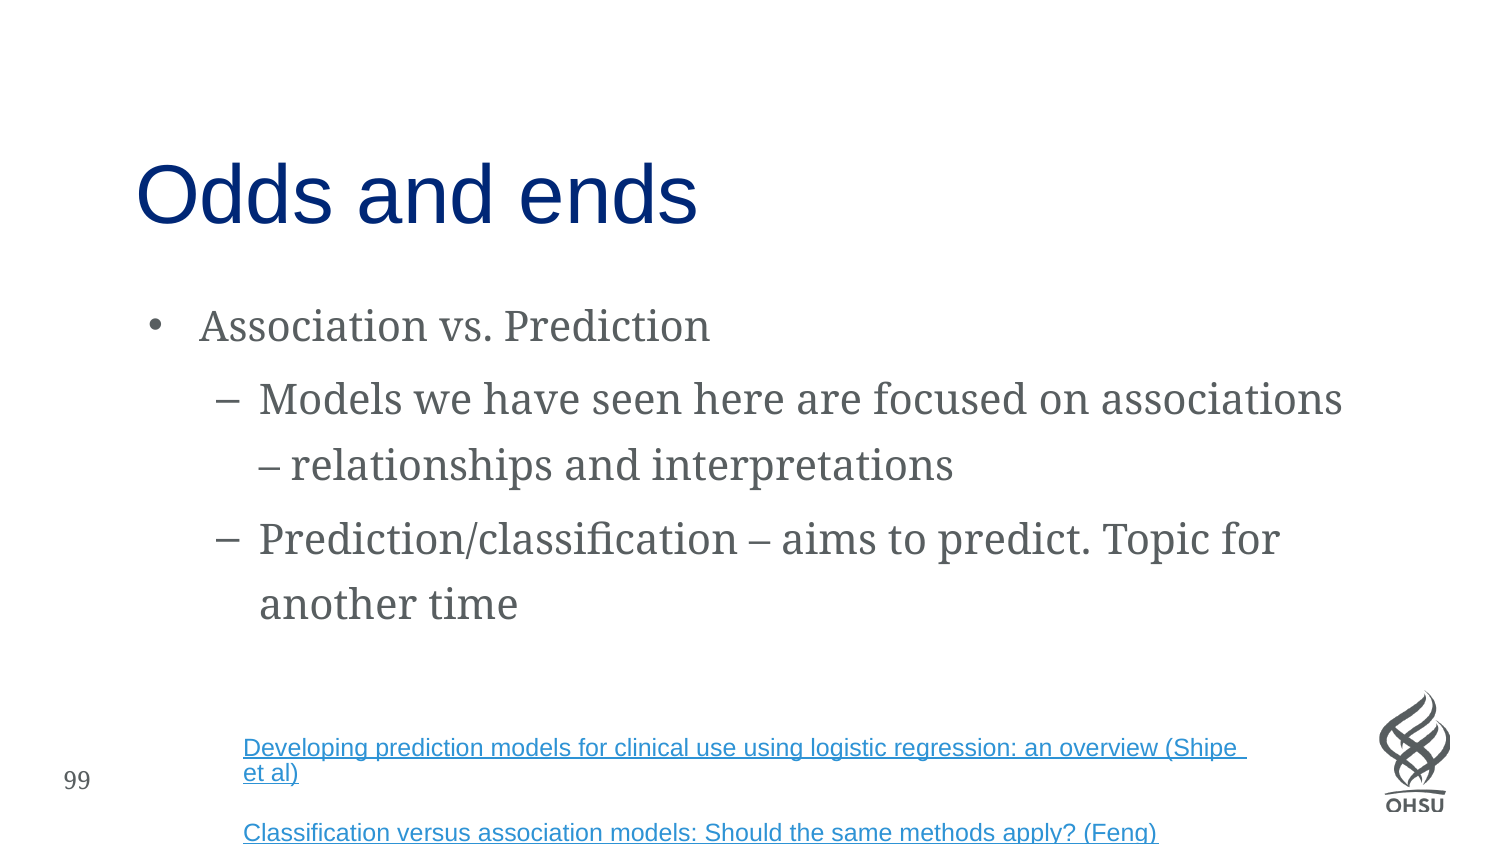

# Odds and ends
Association vs. Prediction
Models we have seen here are focused on associations – relationships and interpretations
Prediction/classification – aims to predict. Topic for another time

Developing prediction models for clinical use using logistic regression: an overview (Shipe et al)

Classification versus association models: Should the same methods apply? (Feng)